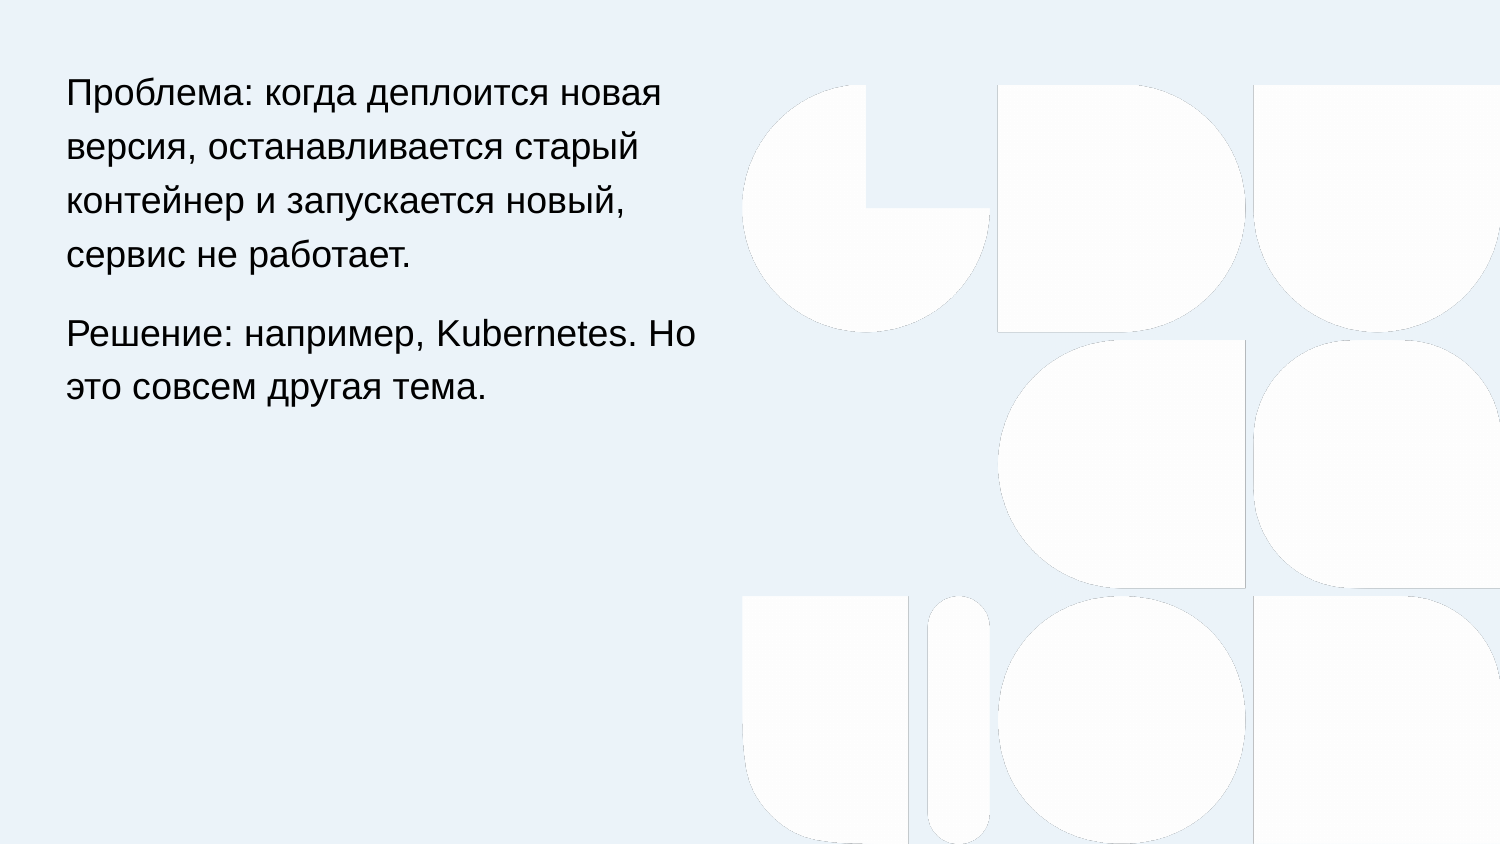

Проблема: когда деплоится новая версия, останавливается старый контейнер и запускается новый, сервис не работает.
Решение: например, Kubernetes. Но это совсем другая тема.